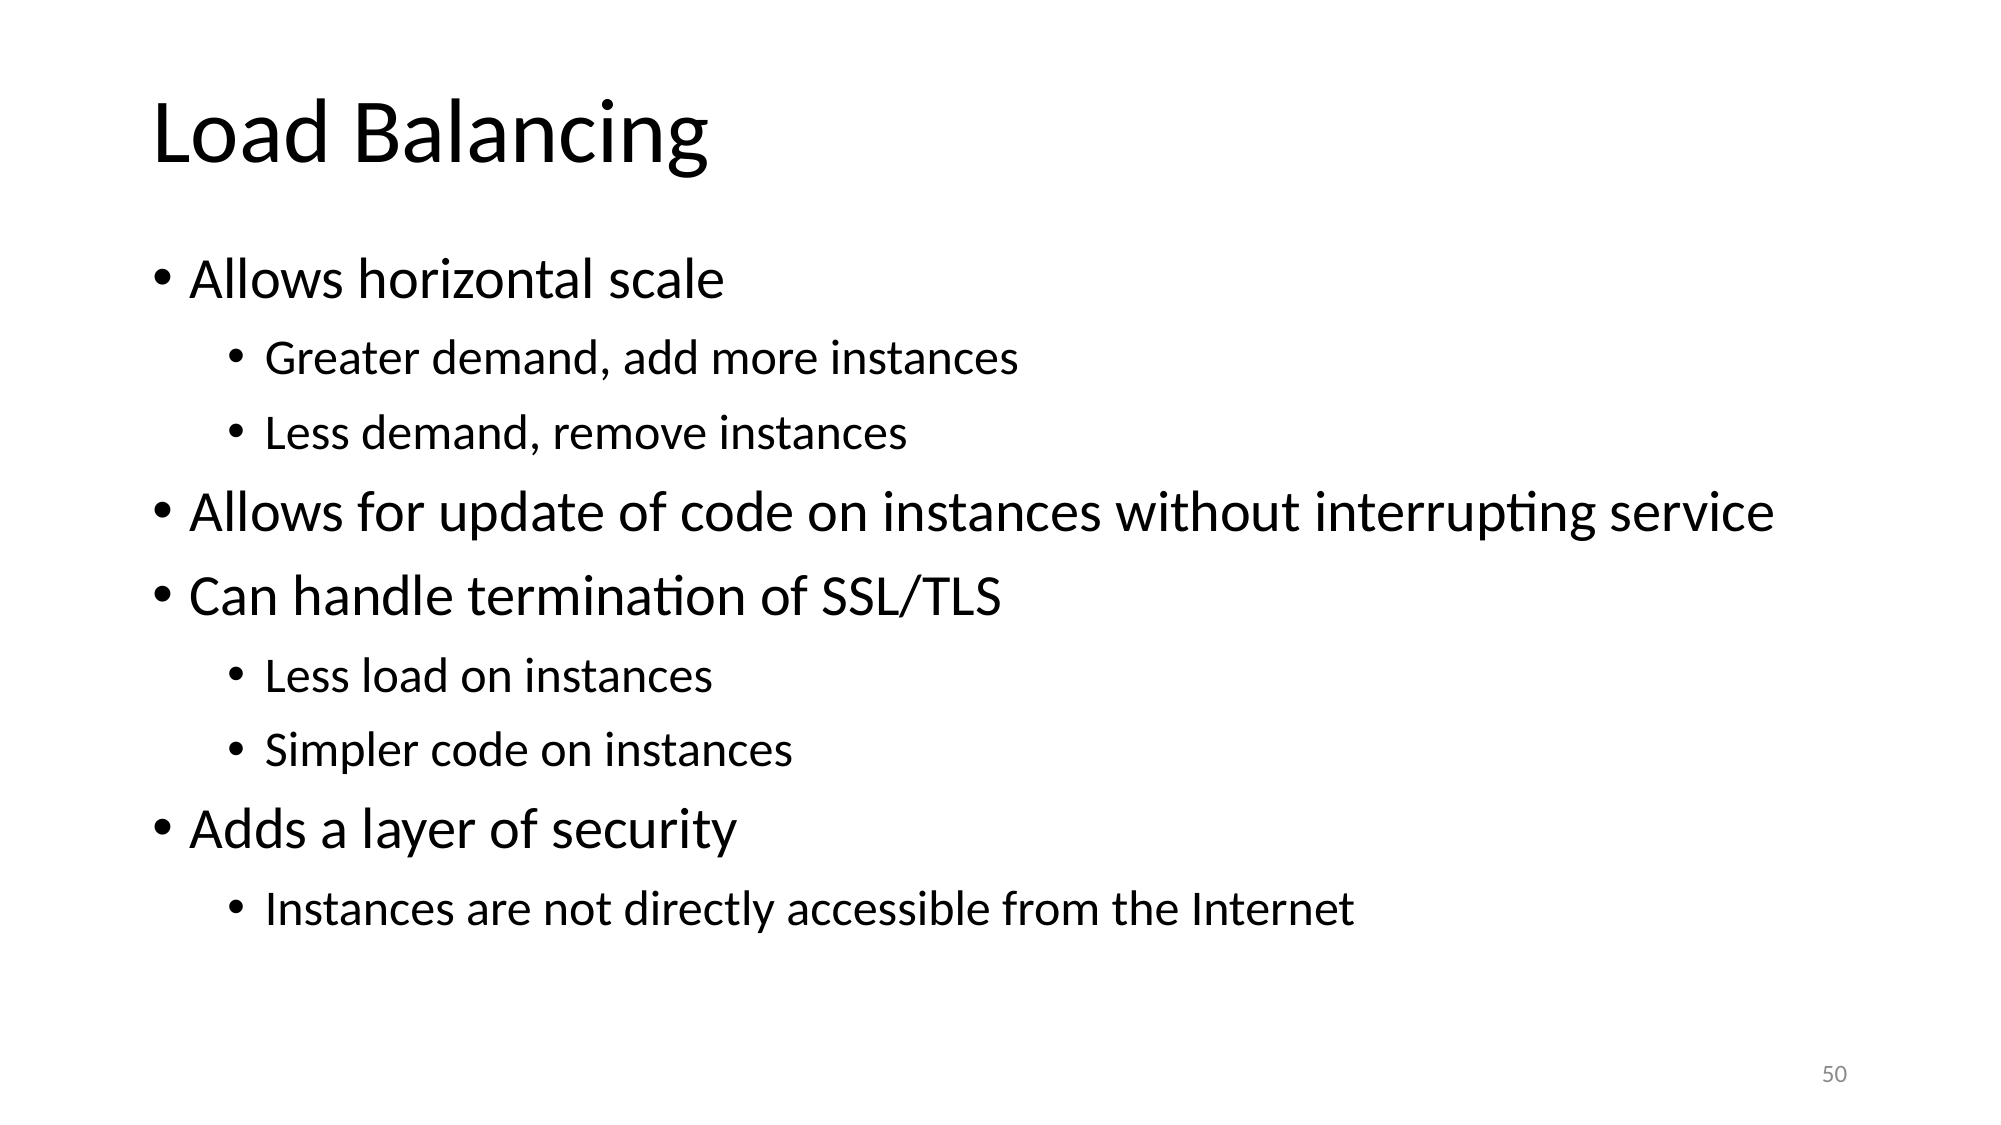

# Load Balancing
Allows horizontal scale
Greater demand, add more instances
Less demand, remove instances
Allows for update of code on instances without interrupting service
Can handle termination of SSL/TLS
Less load on instances
Simpler code on instances
Adds a layer of security
Instances are not directly accessible from the Internet
50